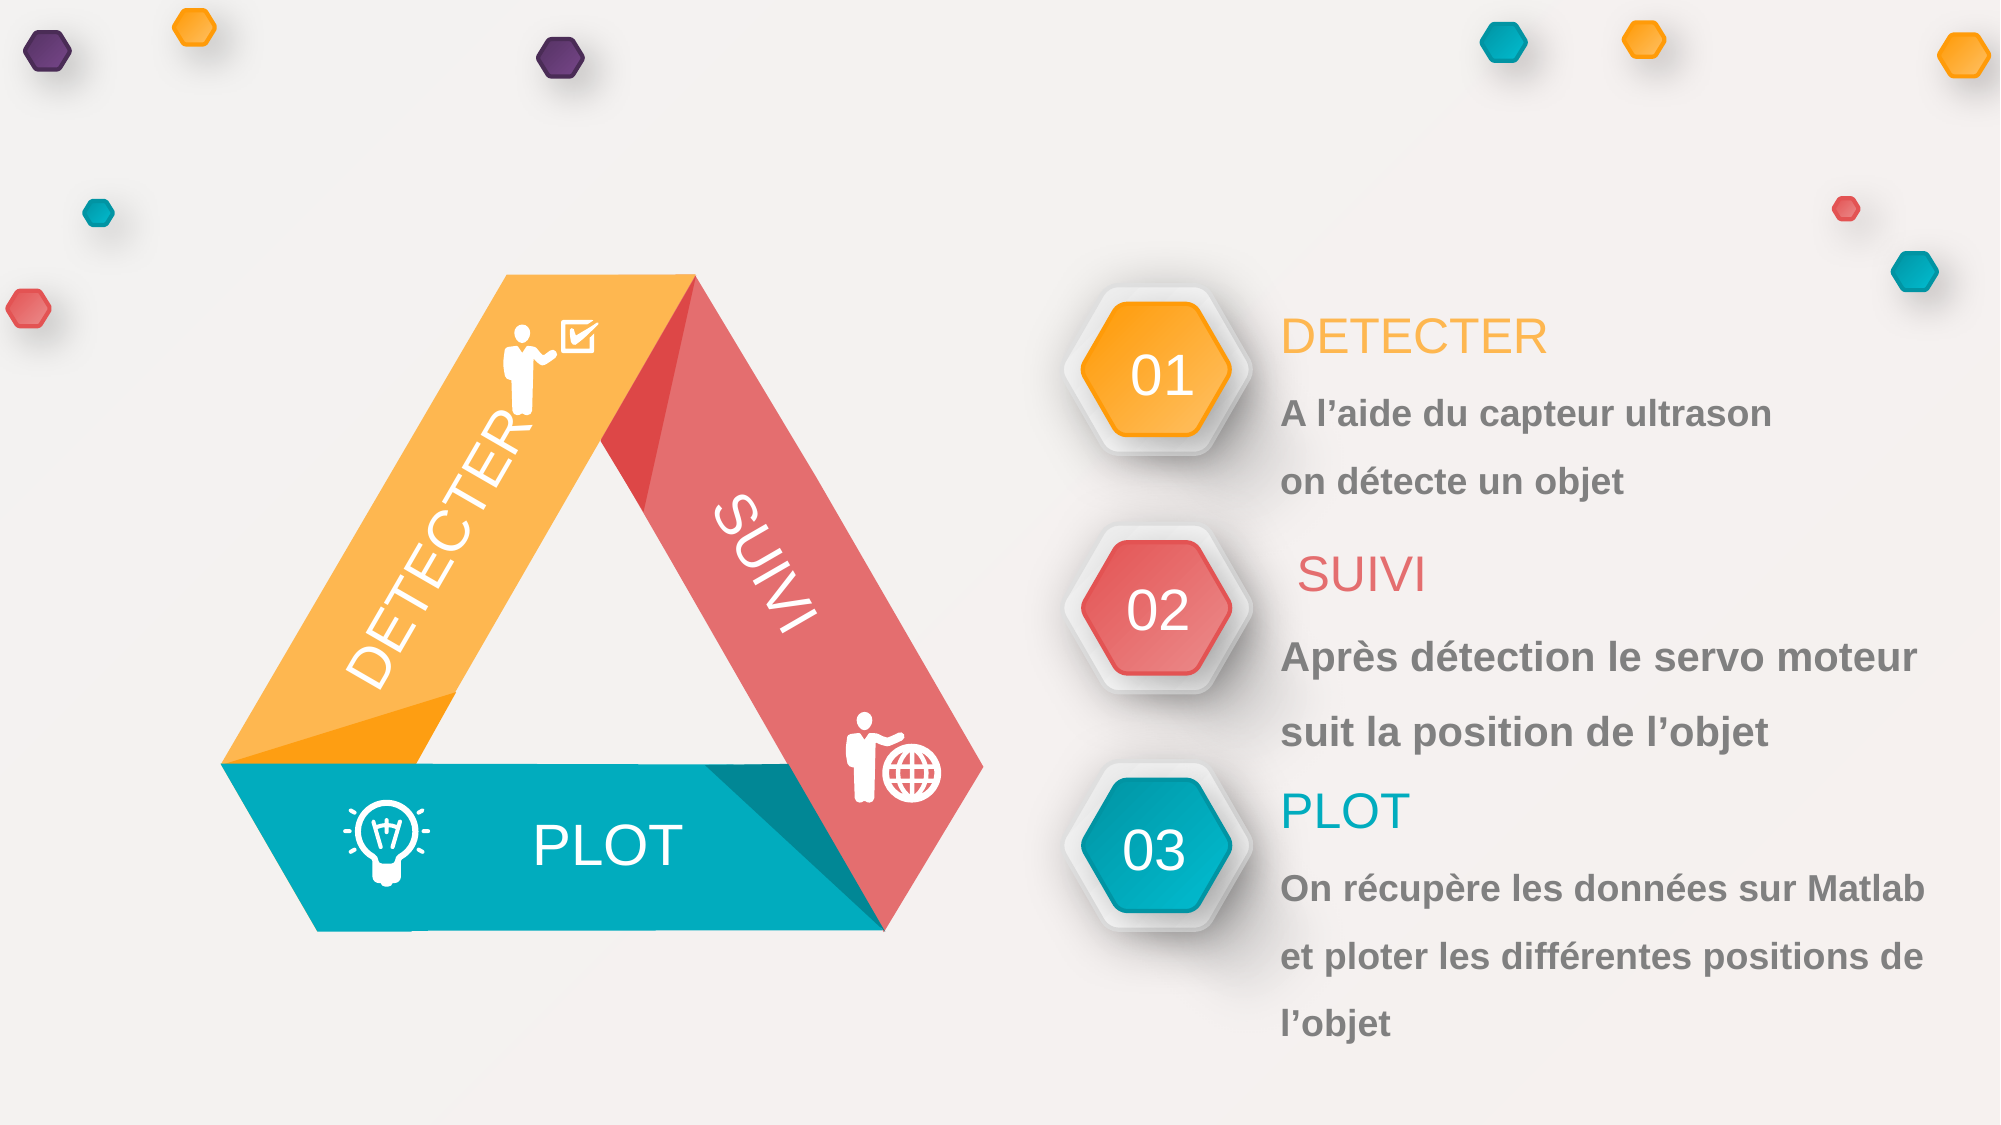

DETECTER
A l’aide du capteur ultrason on détecte un objet

01

DETECTER
SUIVI
SUIVI
Après détection le servo moteur suit la position de l’objet
02

PLOT
On récupère les données sur Matlab et ploter les différentes positions de l’objet

PLOT
03